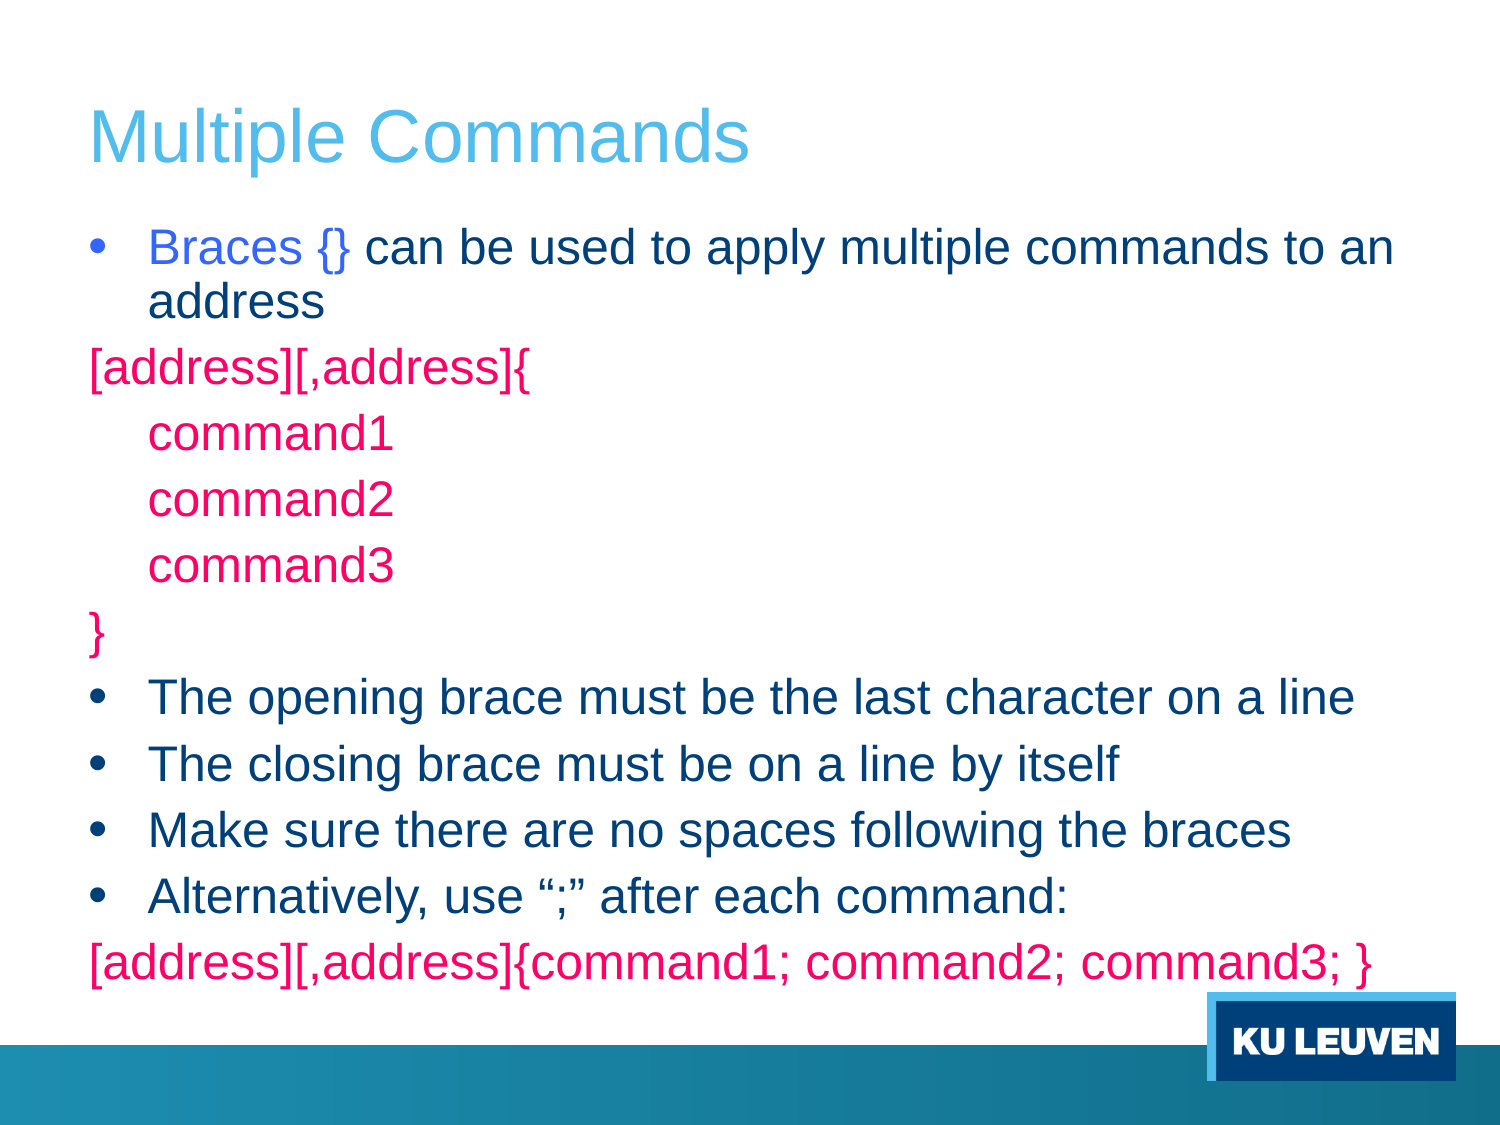

# Multiple Commands
Braces {} can be used to apply multiple commands to an address
[address][,address]{
	command1
	command2
	command3
}
The opening brace must be the last character on a line
The closing brace must be on a line by itself
Make sure there are no spaces following the braces
Alternatively, use “;” after each command:
[address][,address]{command1; command2; command3; }